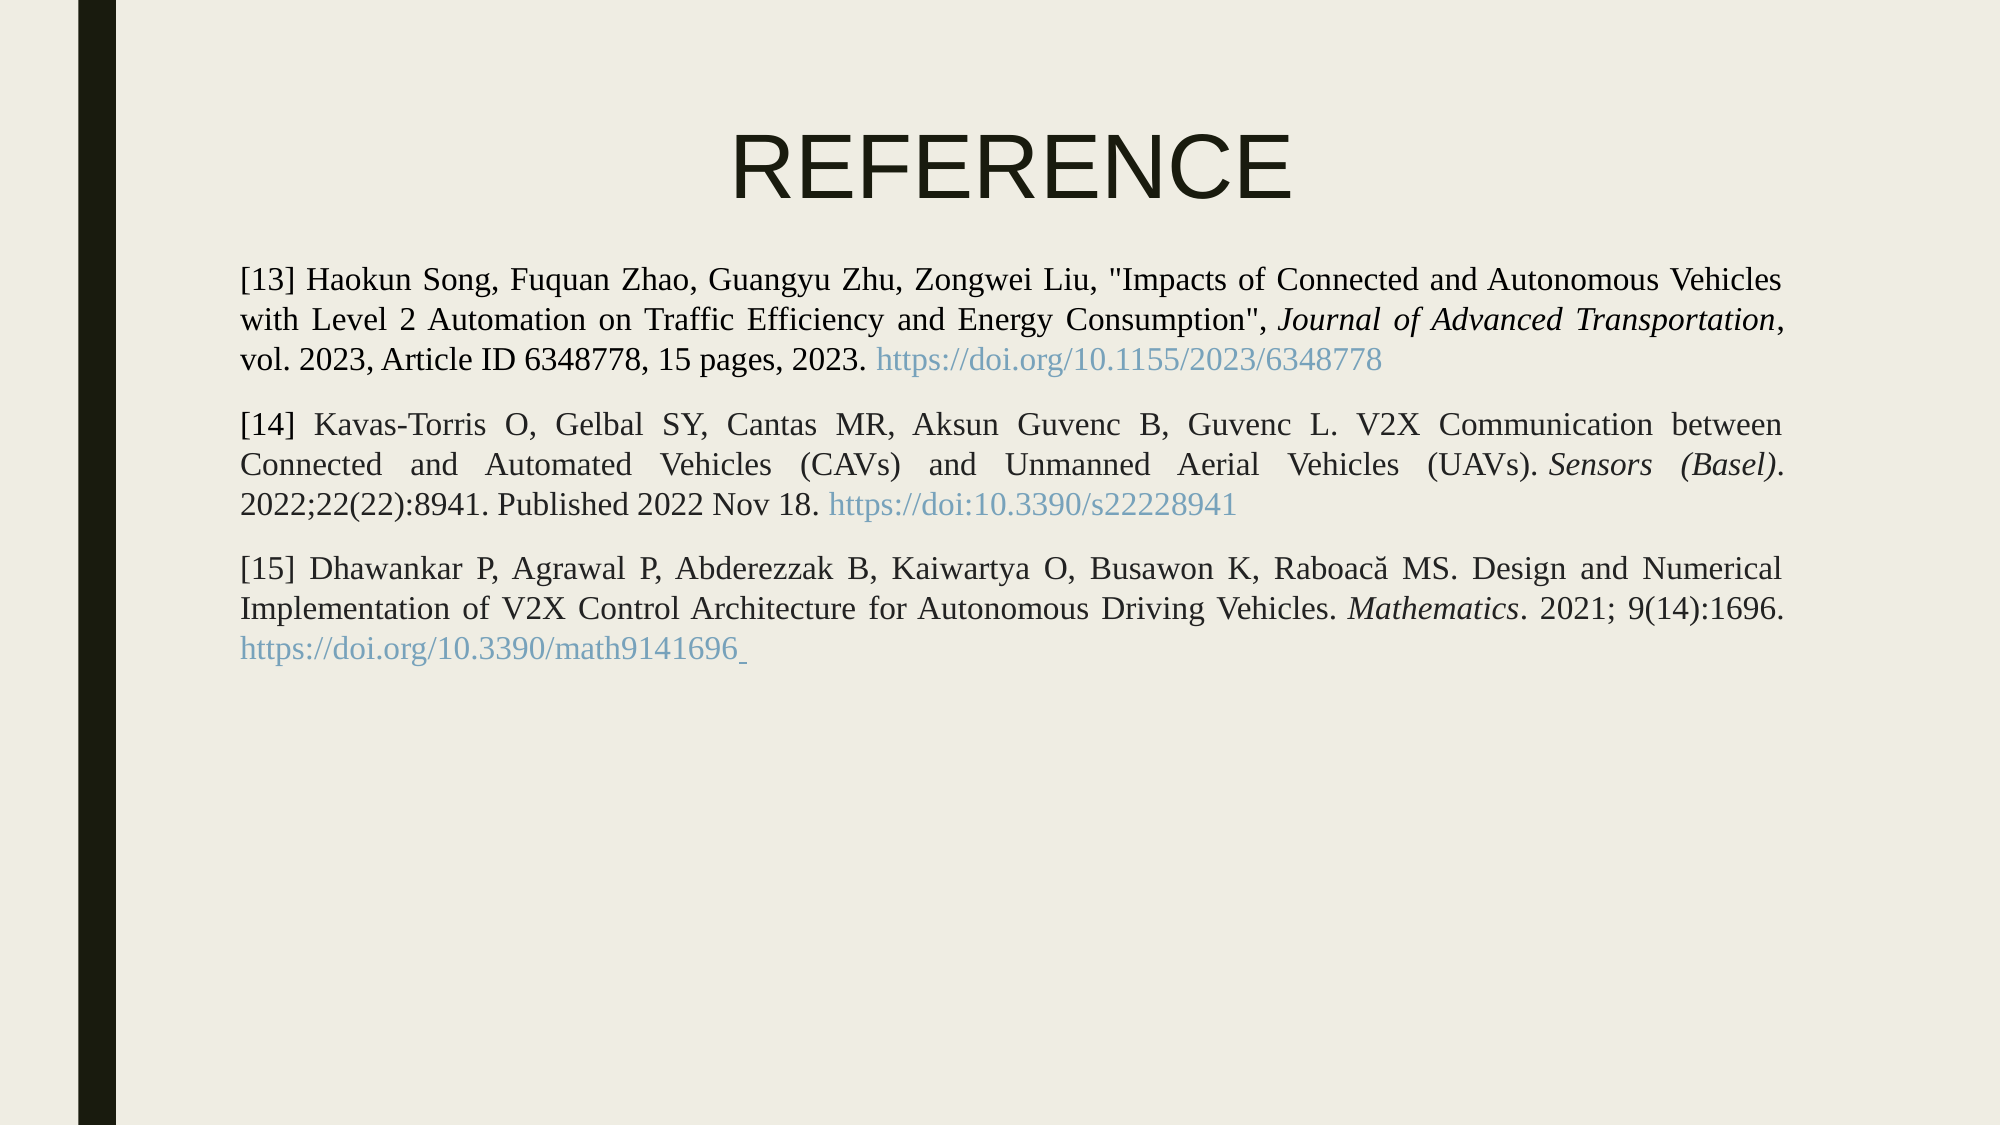

# REFERENCE
[13] Haokun Song, Fuquan Zhao, Guangyu Zhu, Zongwei Liu, "Impacts of Connected and Autonomous Vehicles with Level 2 Automation on Traffic Efficiency and Energy Consumption", Journal of Advanced Transportation, vol. 2023, Article ID 6348778, 15 pages, 2023. https://doi.org/10.1155/2023/6348778
[14] Kavas-Torris O, Gelbal SY, Cantas MR, Aksun Guvenc B, Guvenc L. V2X Communication between Connected and Automated Vehicles (CAVs) and Unmanned Aerial Vehicles (UAVs). Sensors (Basel). 2022;22(22):8941. Published 2022 Nov 18. https://doi:10.3390/s22228941
[15] Dhawankar P, Agrawal P, Abderezzak B, Kaiwartya O, Busawon K, Raboacă MS. Design and Numerical Implementation of V2X Control Architecture for Autonomous Driving Vehicles. Mathematics. 2021; 9(14):1696. https://doi.org/10.3390/math9141696